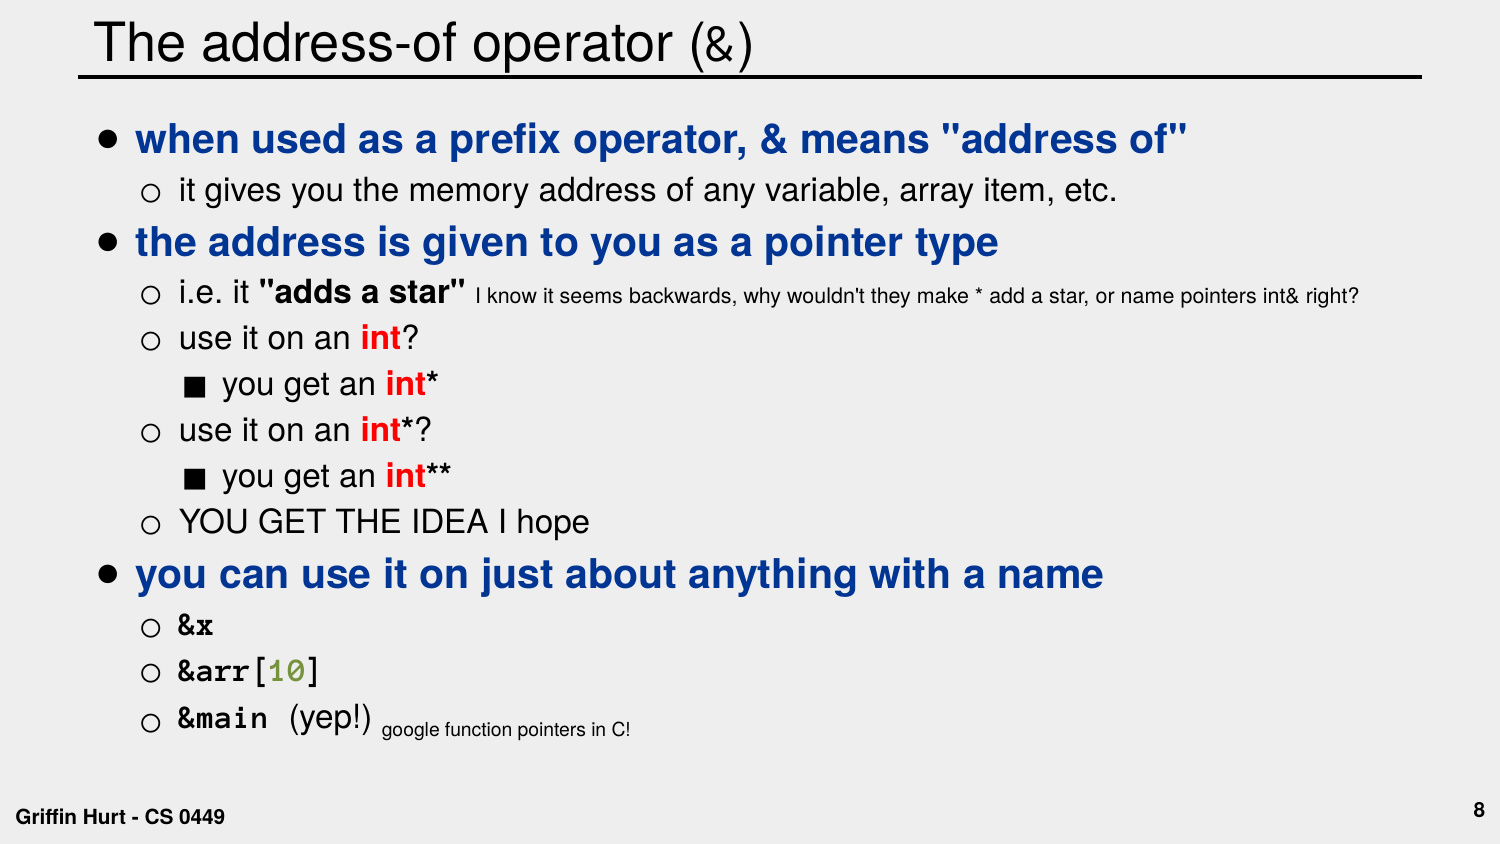

# The address-of operator (&)
when used as a prefix operator, & means "address of"
it gives you the memory address of any variable, array item, etc.
the address is given to you as a pointer type
i.e. it "adds a star" I know it seems backwards, why wouldn't they make * add a star, or name pointers int& right?
use it on an int?
you get an int*
use it on an int*?
you get an int**
YOU GET THE IDEA I hope
you can use it on just about anything with a name
&x
&arr[10]
&main (yep!) google function pointers in C!
8
Griffin Hurt - CS 0449